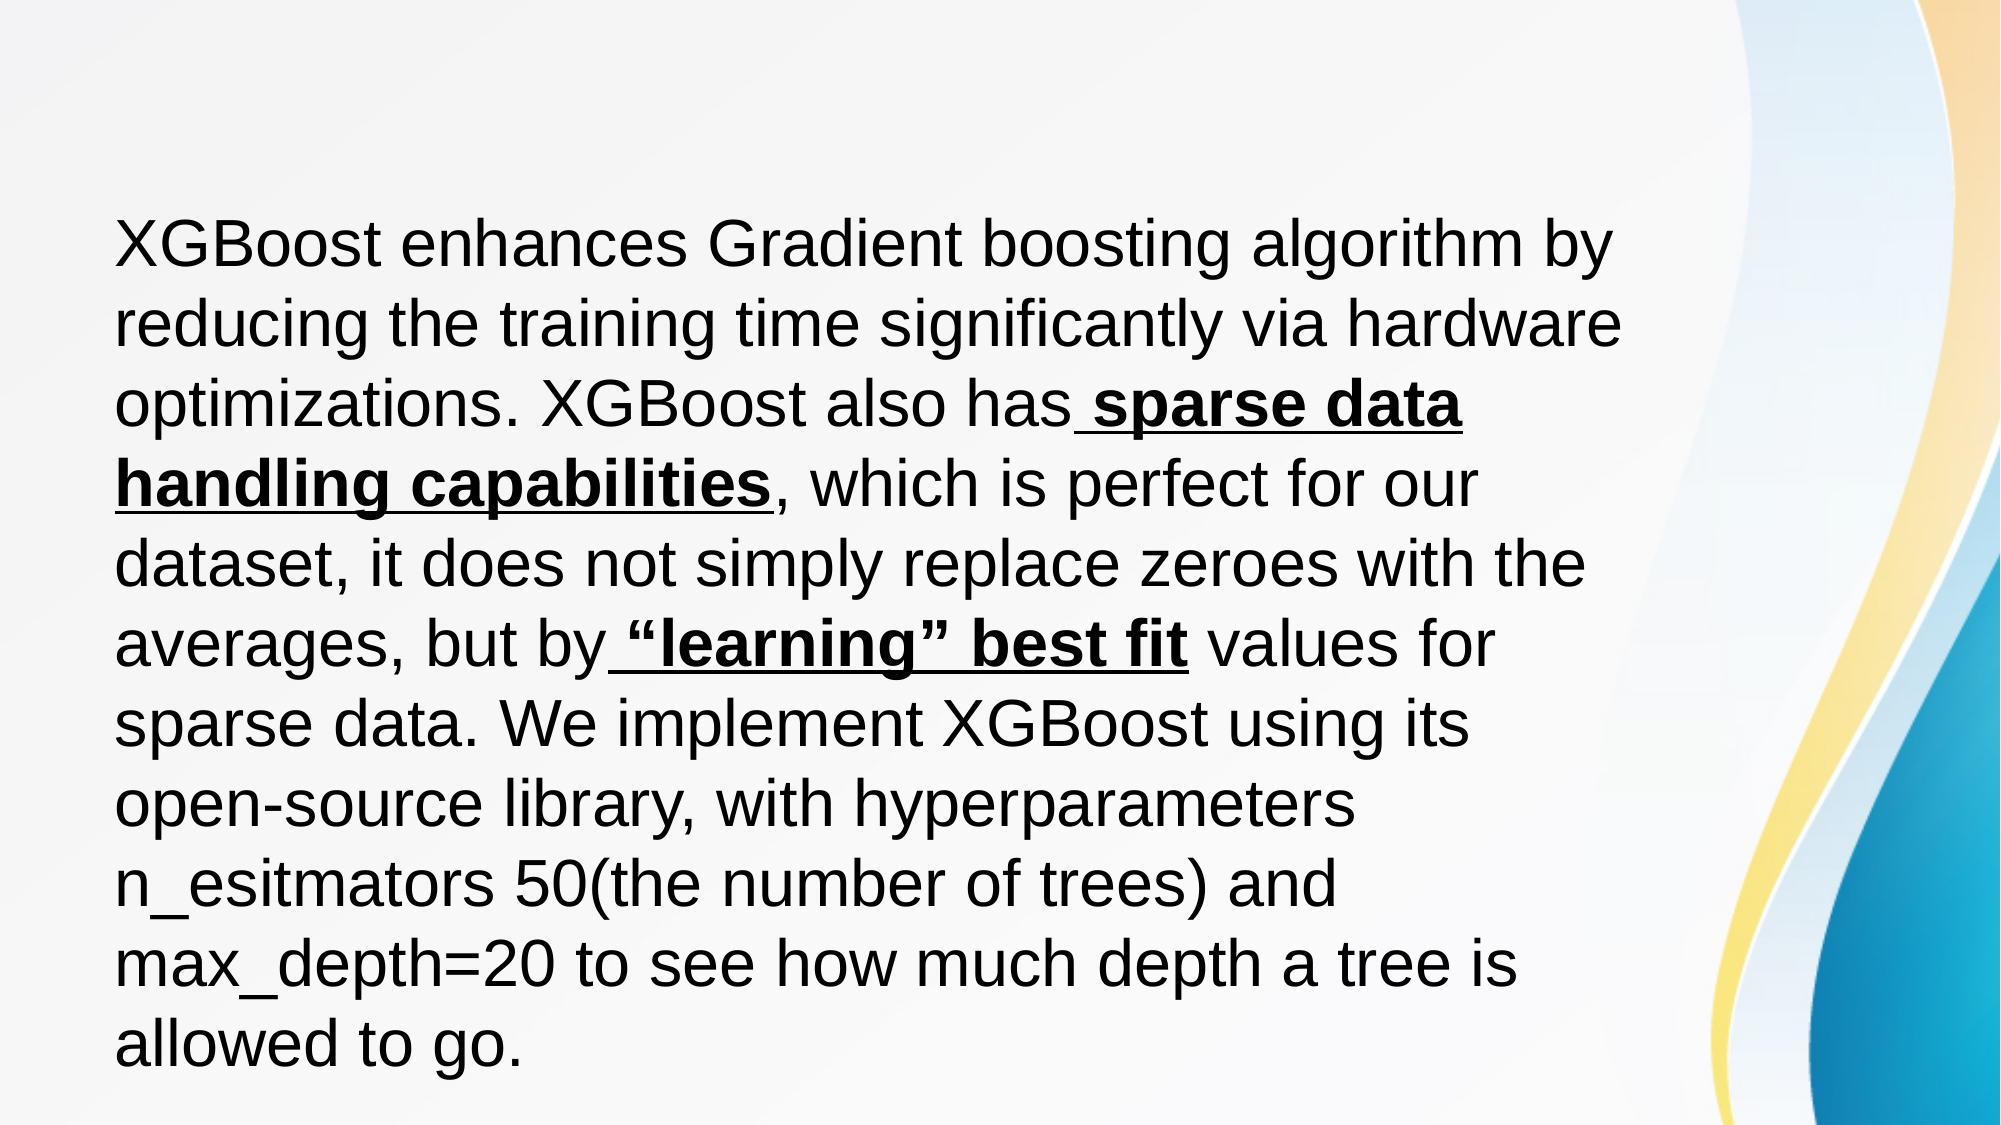

XGBoost enhances Gradient boosting algorithm by reducing the training time significantly via hardware optimizations. XGBoost also has sparse data handling capabilities, which is perfect for our dataset, it does not simply replace zeroes with the averages, but by “learning” best fit values for sparse data. We implement XGBoost using its open-source library, with hyperparameters n_esitmators 50(the number of trees) and max_depth=20 to see how much depth a tree is allowed to go.
64